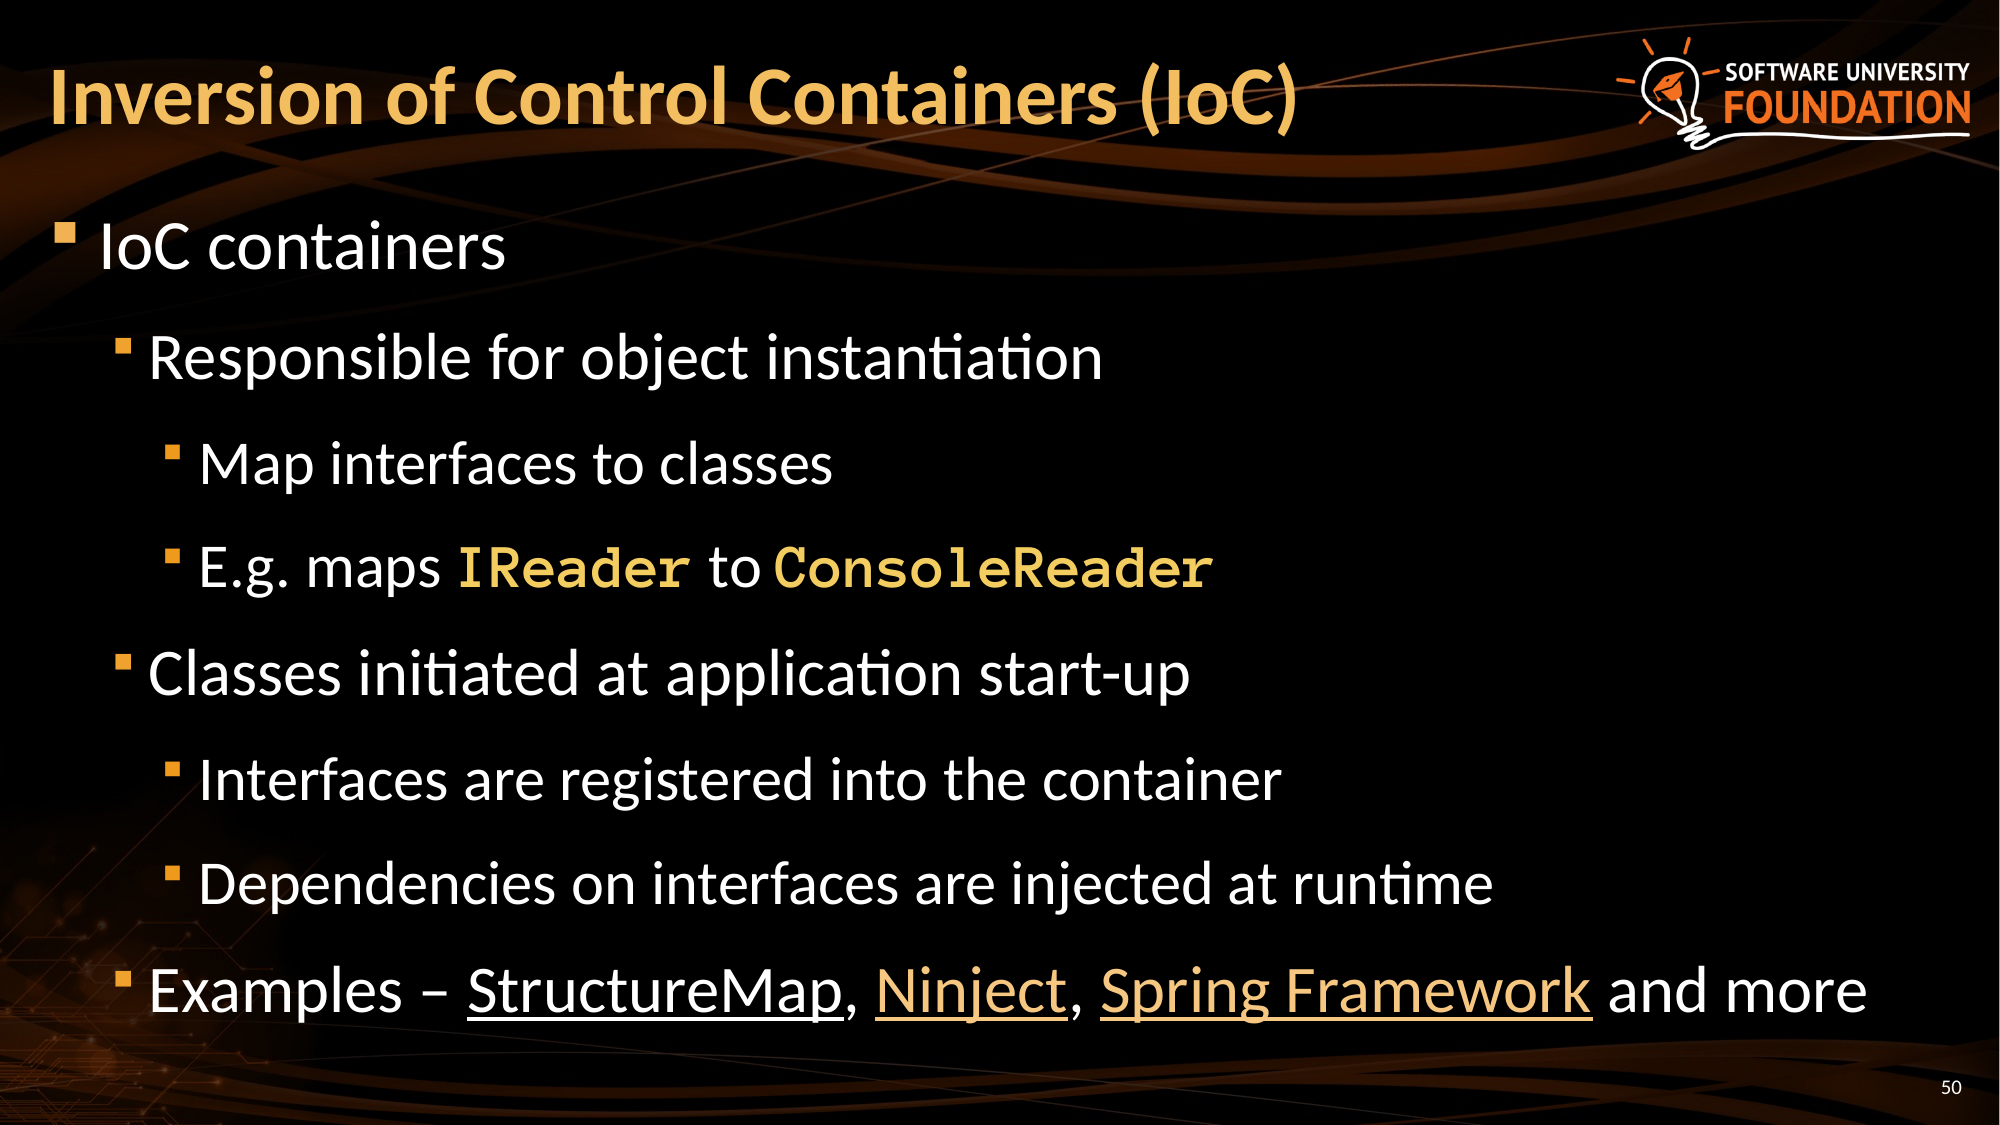

# Inversion of Control Containers (IoC)
IoC containers
Responsible for object instantiation
Map interfaces to classes
E.g. maps IReader to ConsoleReader
Classes initiated at application start-up
Interfaces are registered into the container
Dependencies on interfaces are injected at runtime
Examples – StructureMap, Ninject, Spring Framework and more
50